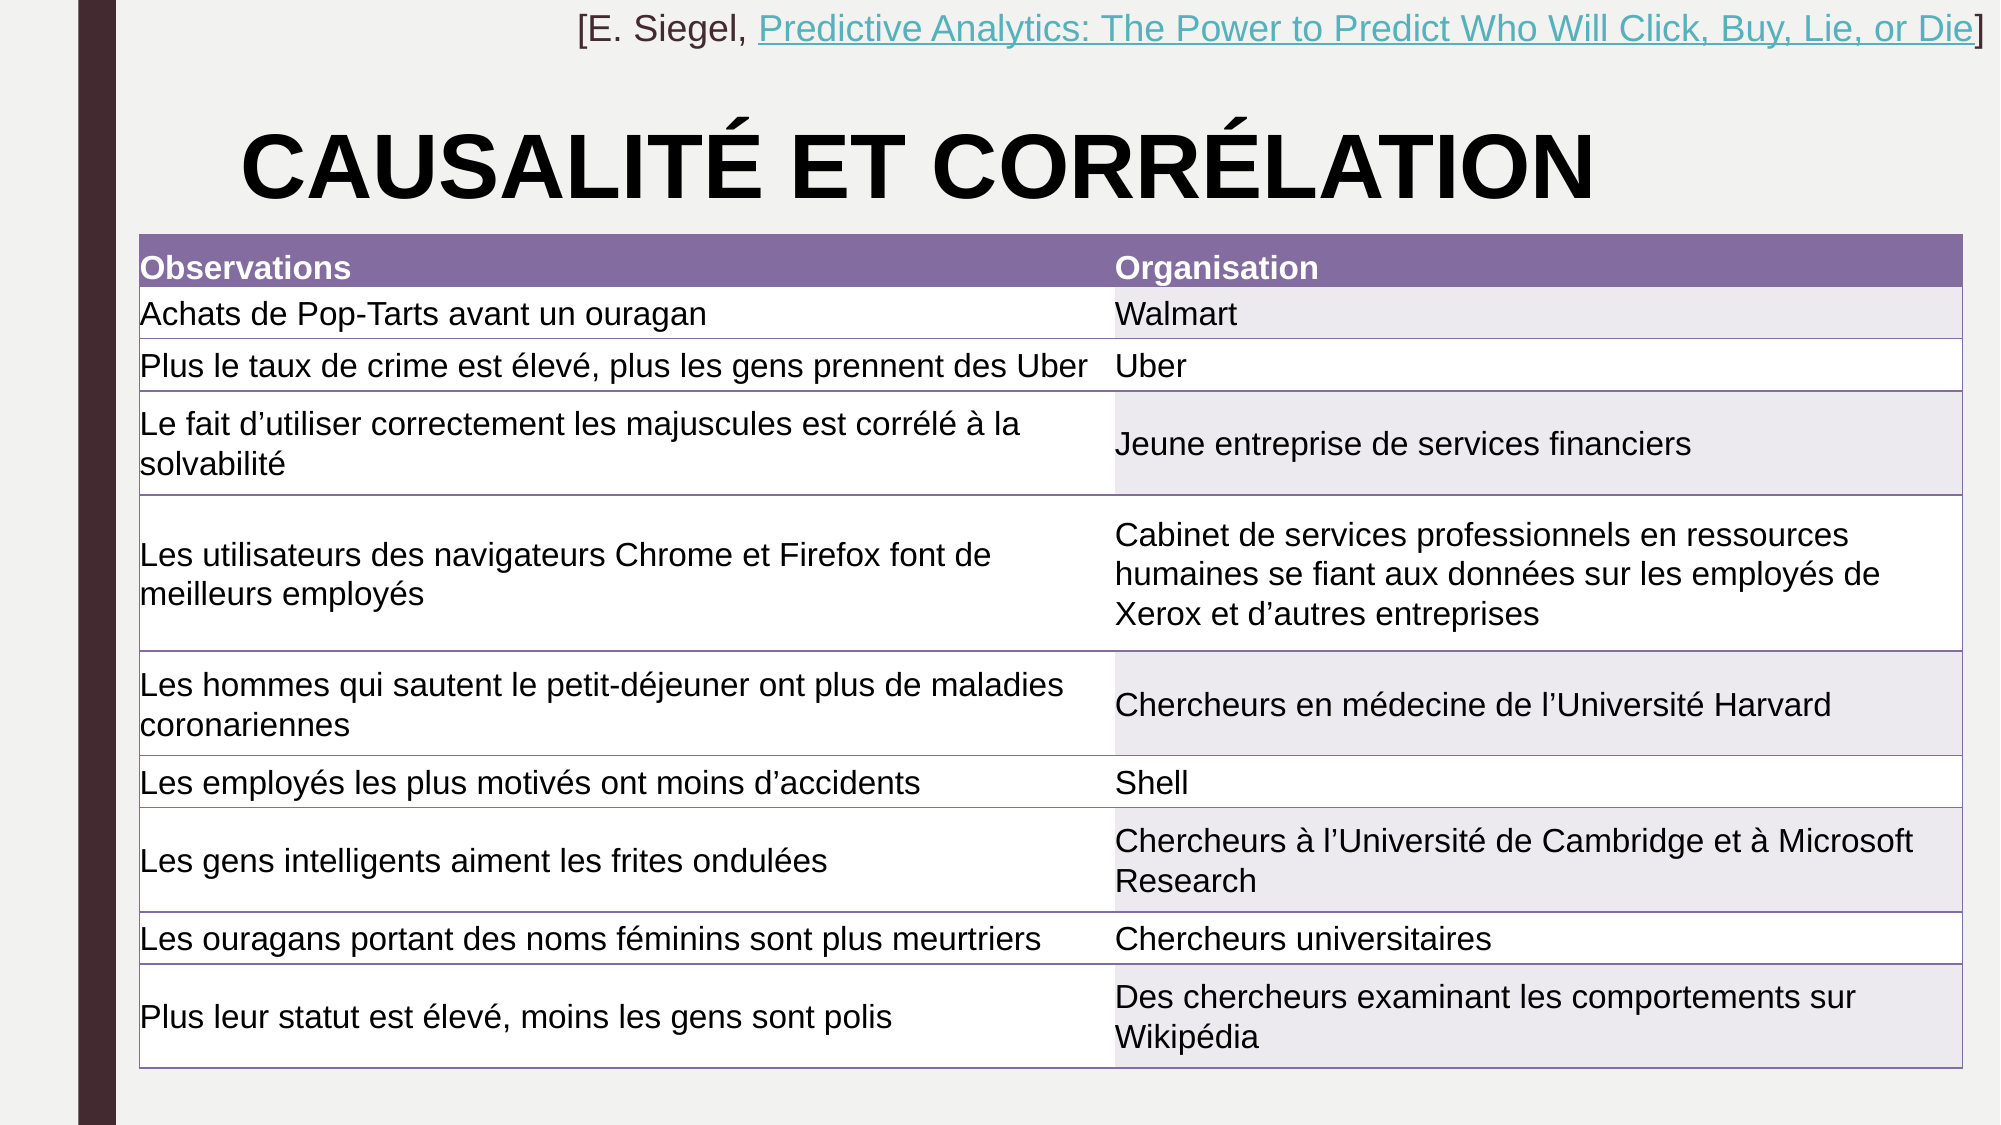

[E. Siegel, Predictive Analytics: The Power to Predict Who Will Click, Buy, Lie, or Die]
# Causalité et corrélation
| Observations | Organisation |
| --- | --- |
| Achats de Pop-Tarts avant un ouragan | Walmart |
| Plus le taux de crime est élevé, plus les gens prennent des Uber | Uber |
| Le fait d’utiliser correctement les majuscules est corrélé à la solvabilité | Jeune entreprise de services financiers |
| Les utilisateurs des navigateurs Chrome et Firefox font de meilleurs employés | Cabinet de services professionnels en ressources humaines se fiant aux données sur les employés de Xerox et d’autres entreprises |
| Les hommes qui sautent le petit-déjeuner ont plus de maladies coronariennes | Chercheurs en médecine de l’Université Harvard |
| Les employés les plus motivés ont moins d’accidents | Shell |
| Les gens intelligents aiment les frites ondulées | Chercheurs à l’Université de Cambridge et à Microsoft Research |
| Les ouragans portant des noms féminins sont plus meurtriers | Chercheurs universitaires |
| Plus leur statut est élevé, moins les gens sont polis | Des chercheurs examinant les comportements sur Wikipédia |